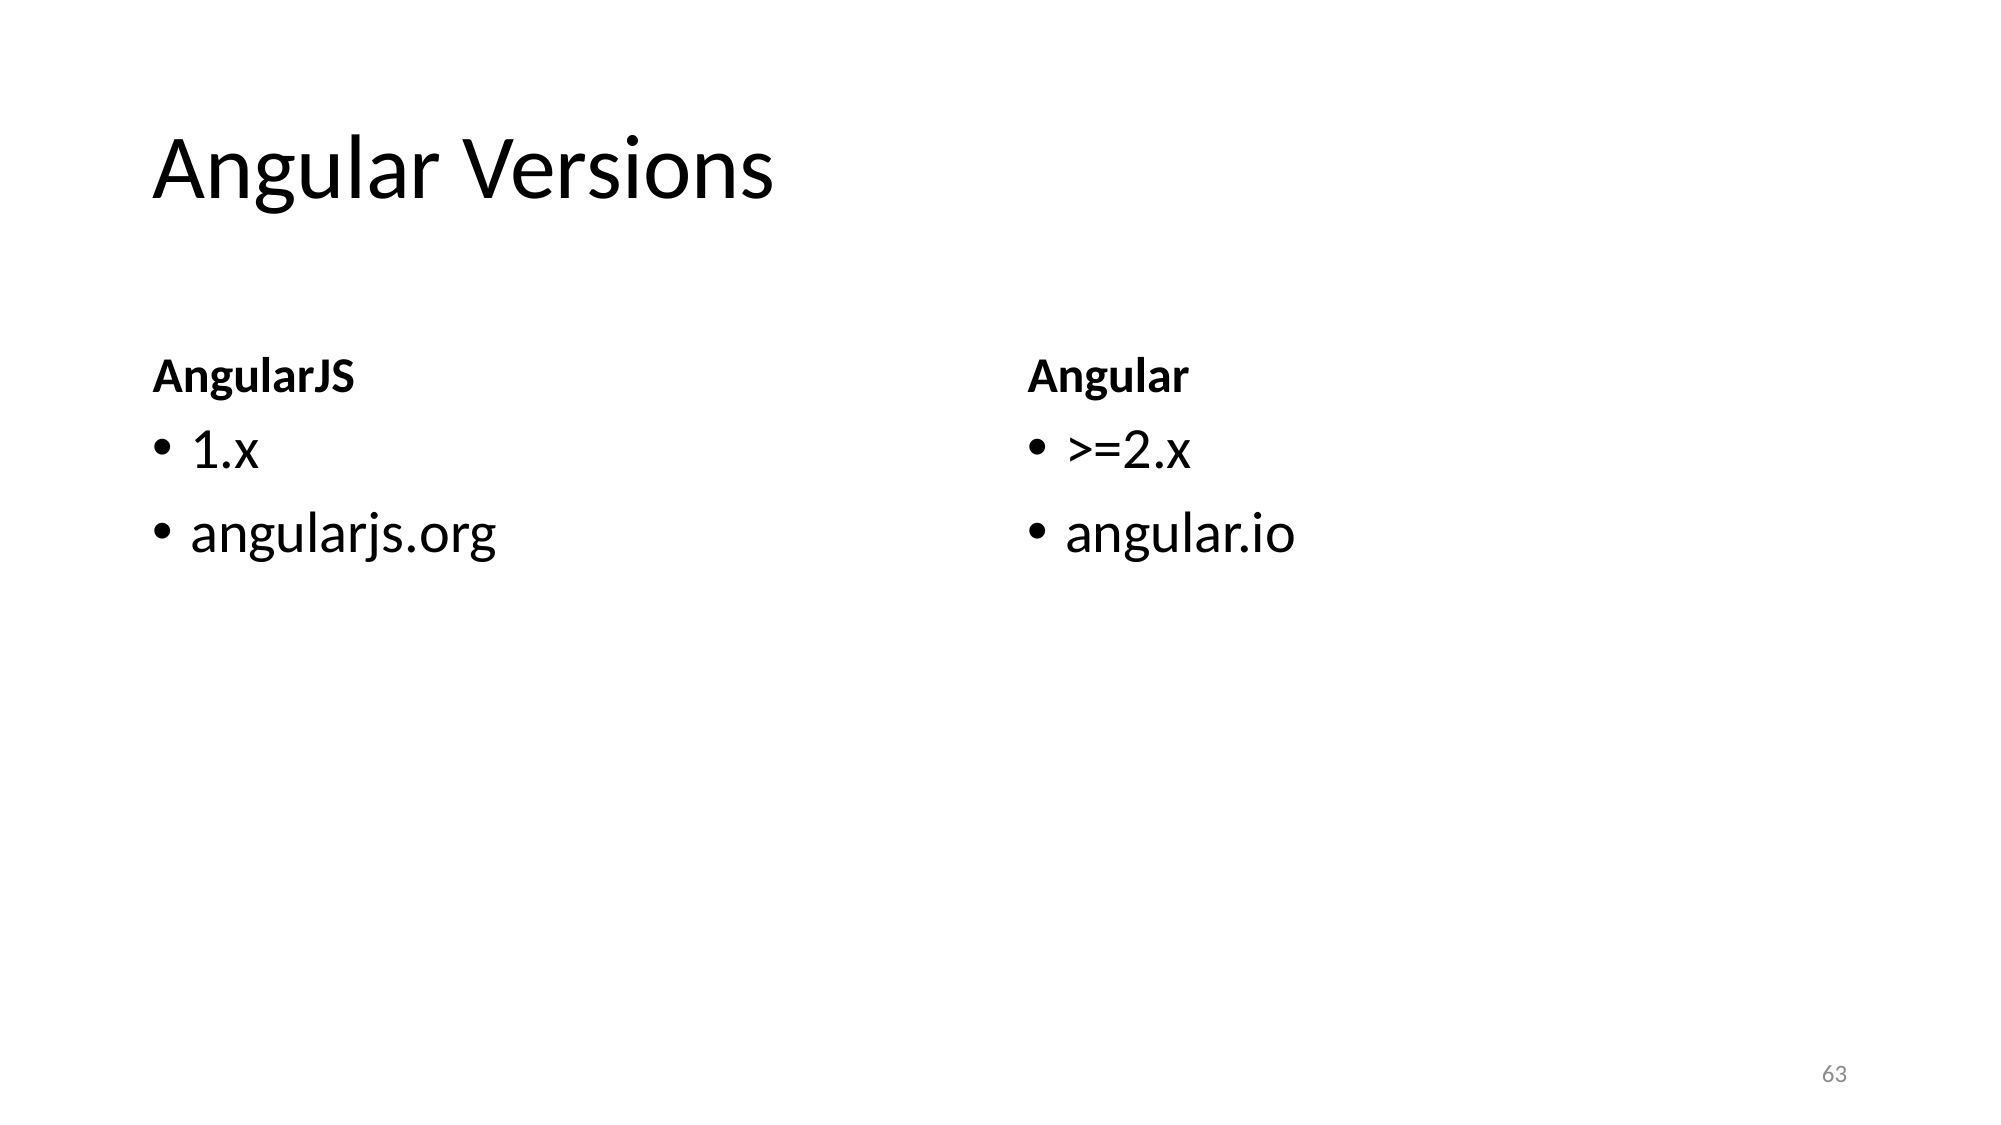

# Angular Versions
AngularJS
Angular
1.x
angularjs.org
>=2.x
angular.io
63